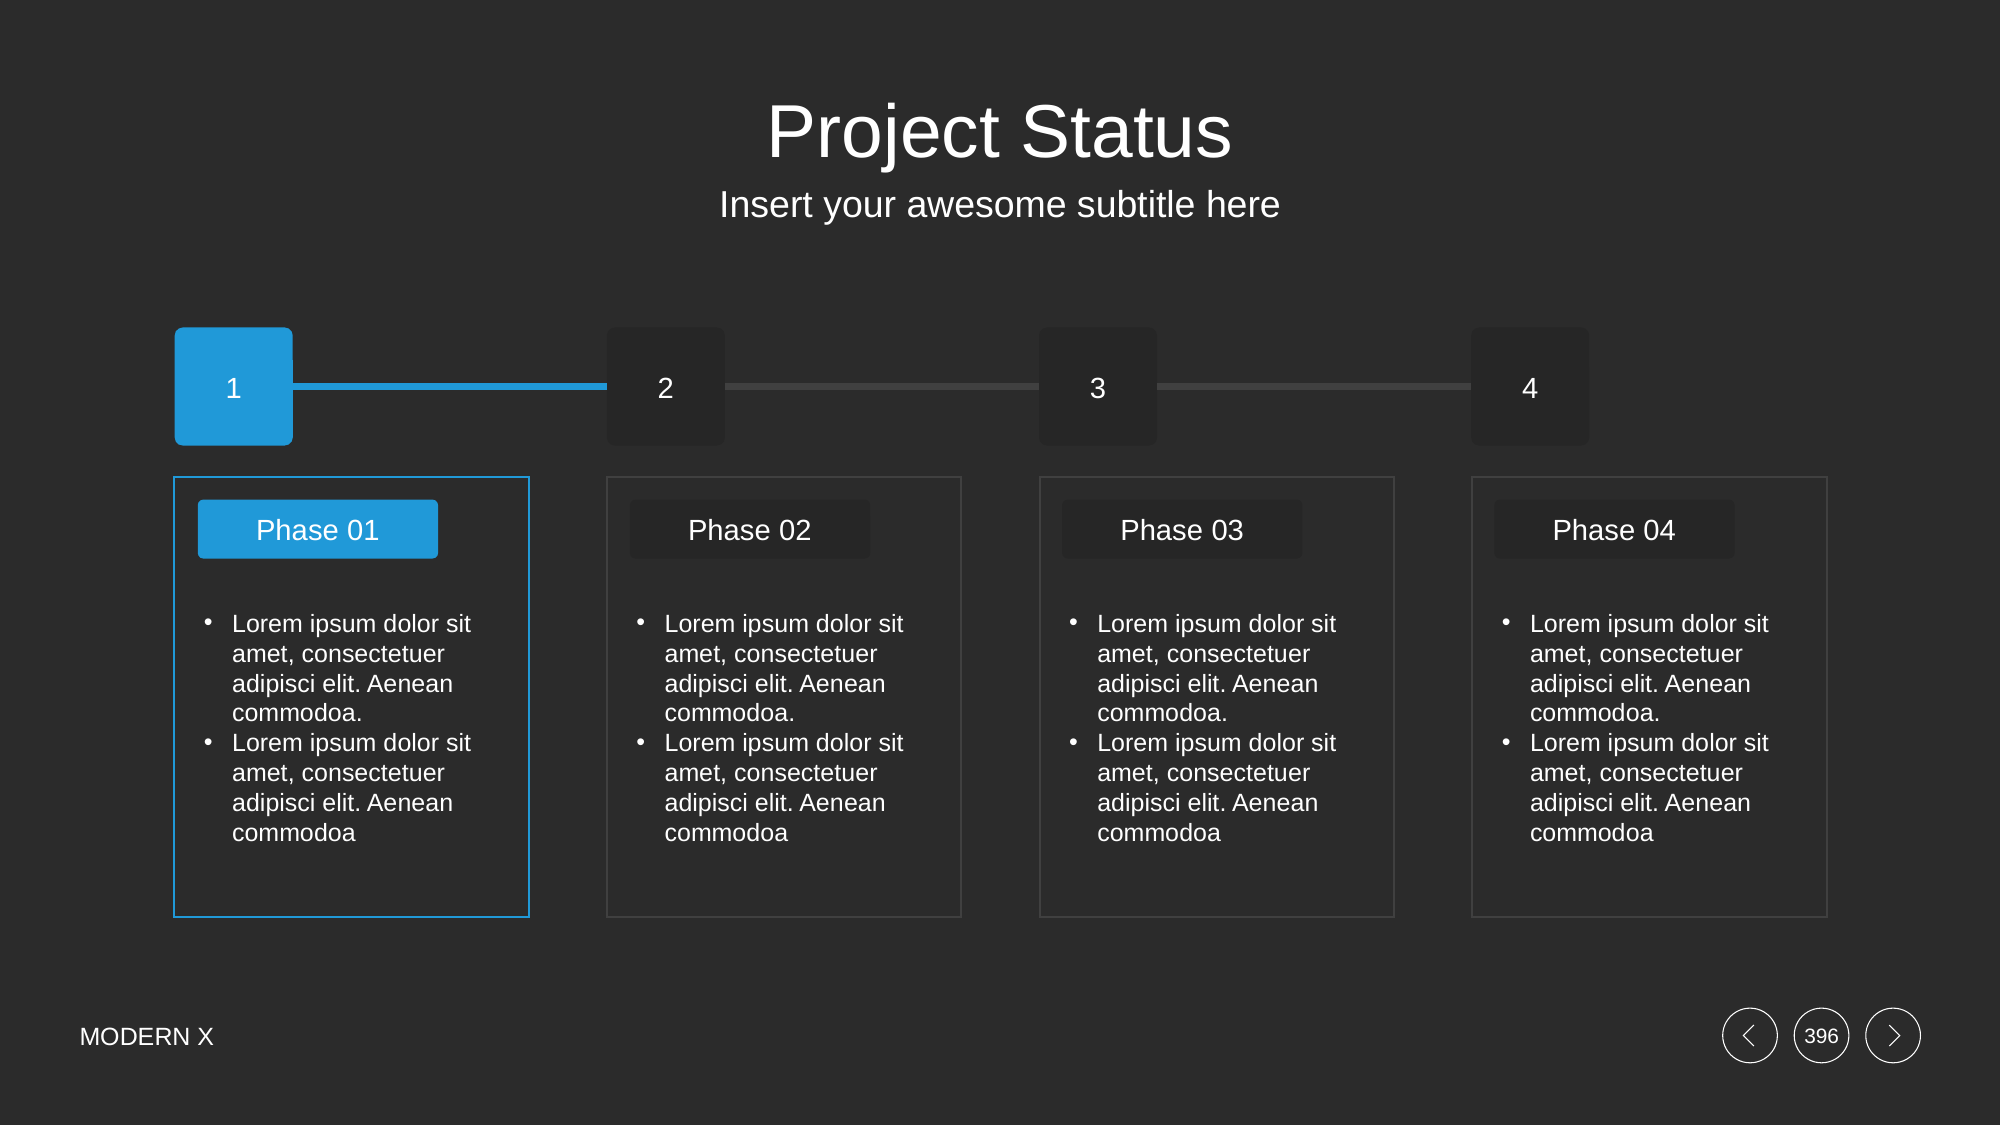

# Project Status
Insert your awesome subtitle here

1
2
3
4

Lorem ipsum dolor sit amet, consectetuer adipisci elit. Aenean commodoa.
Lorem ipsum dolor sit amet, consectetuer adipisci elit. Aenean commodoa

Lorem ipsum dolor sit amet, consectetuer adipisci elit. Aenean commodoa.
Lorem ipsum dolor sit amet, consectetuer adipisci elit. Aenean commodoa

Lorem ipsum dolor sit amet, consectetuer adipisci elit. Aenean commodoa.
Lorem ipsum dolor sit amet, consectetuer adipisci elit. Aenean commodoa

Lorem ipsum dolor sit amet, consectetuer adipisci elit. Aenean commodoa.
Lorem ipsum dolor sit amet, consectetuer adipisci elit. Aenean commodoa
Phase 01
Phase 02
Phase 03
Phase 04